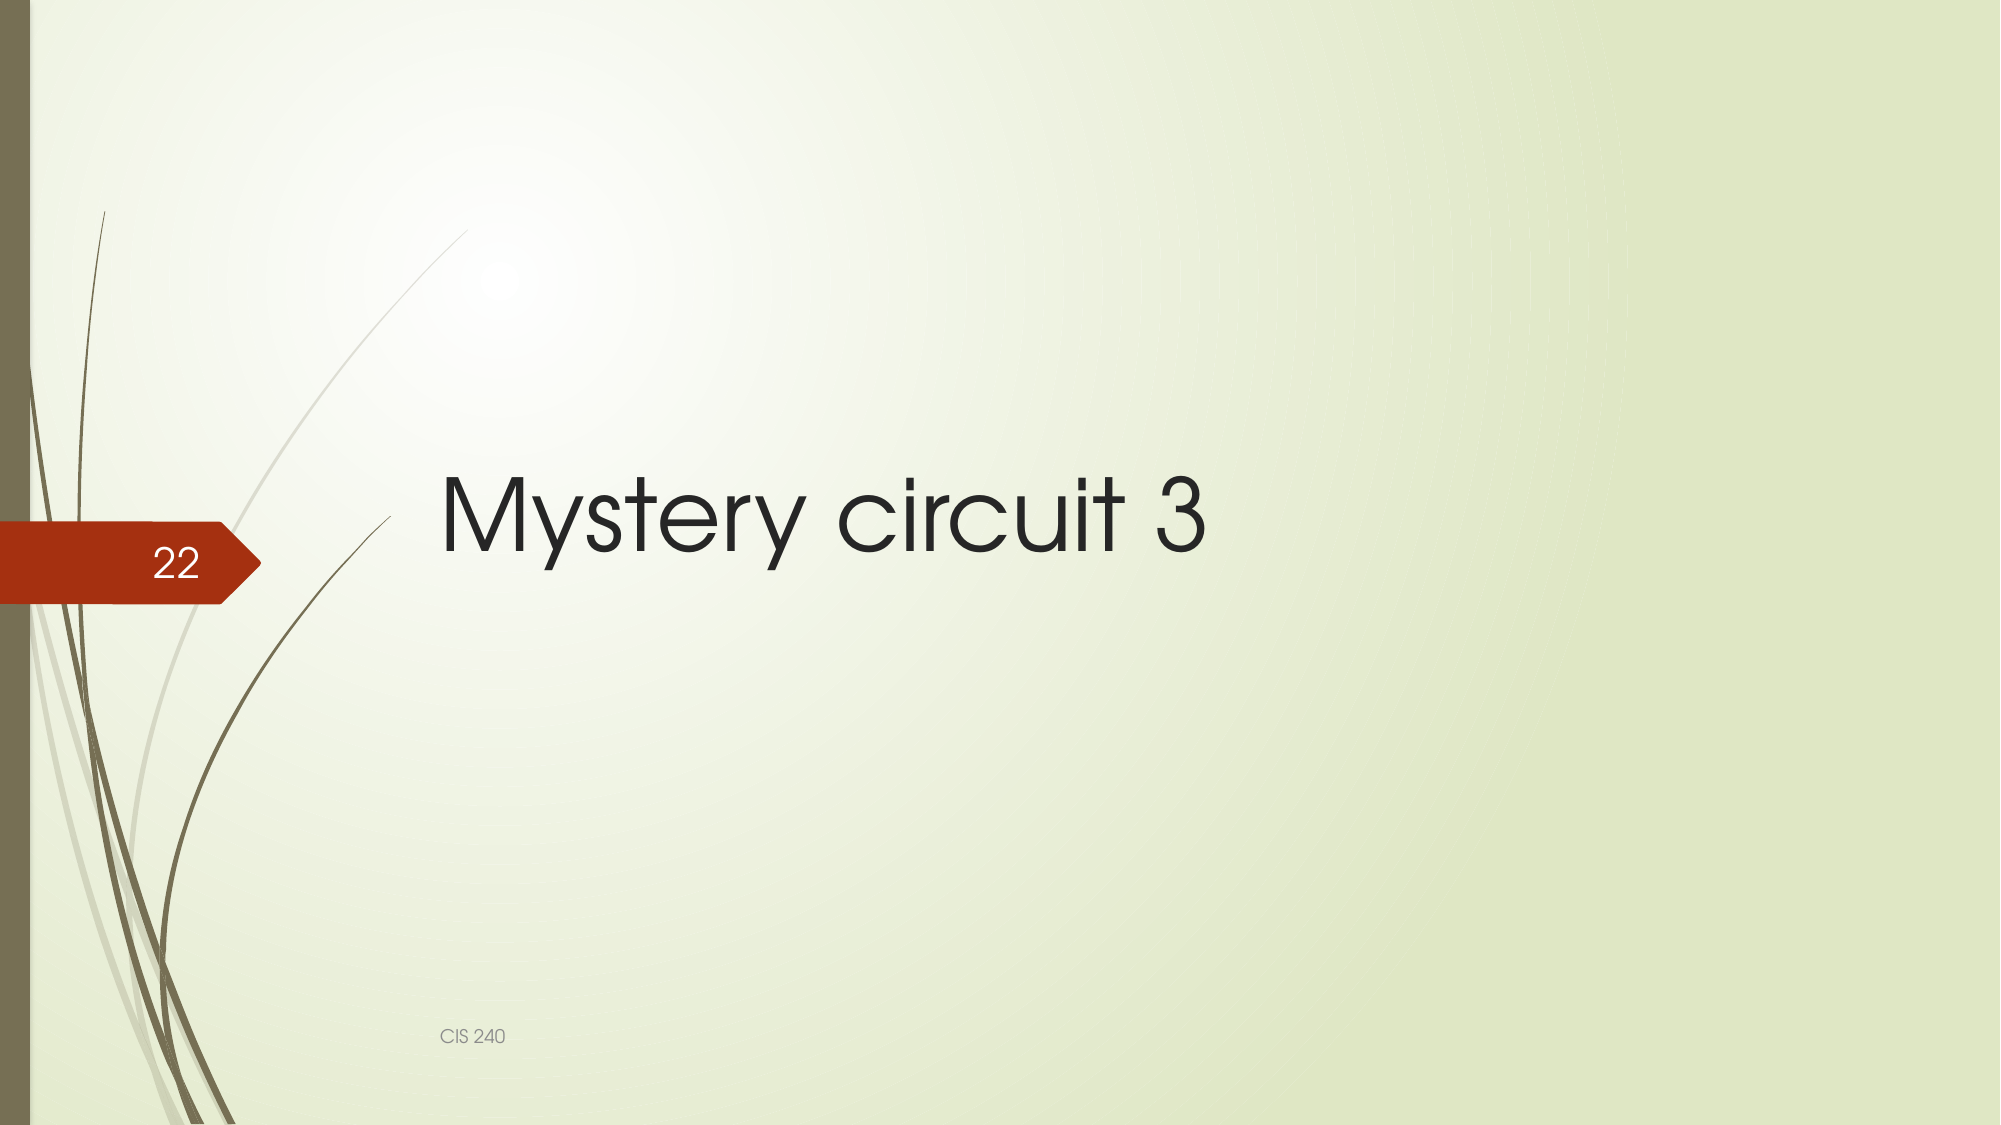

# Mystery circuit 3
22

CIS 240